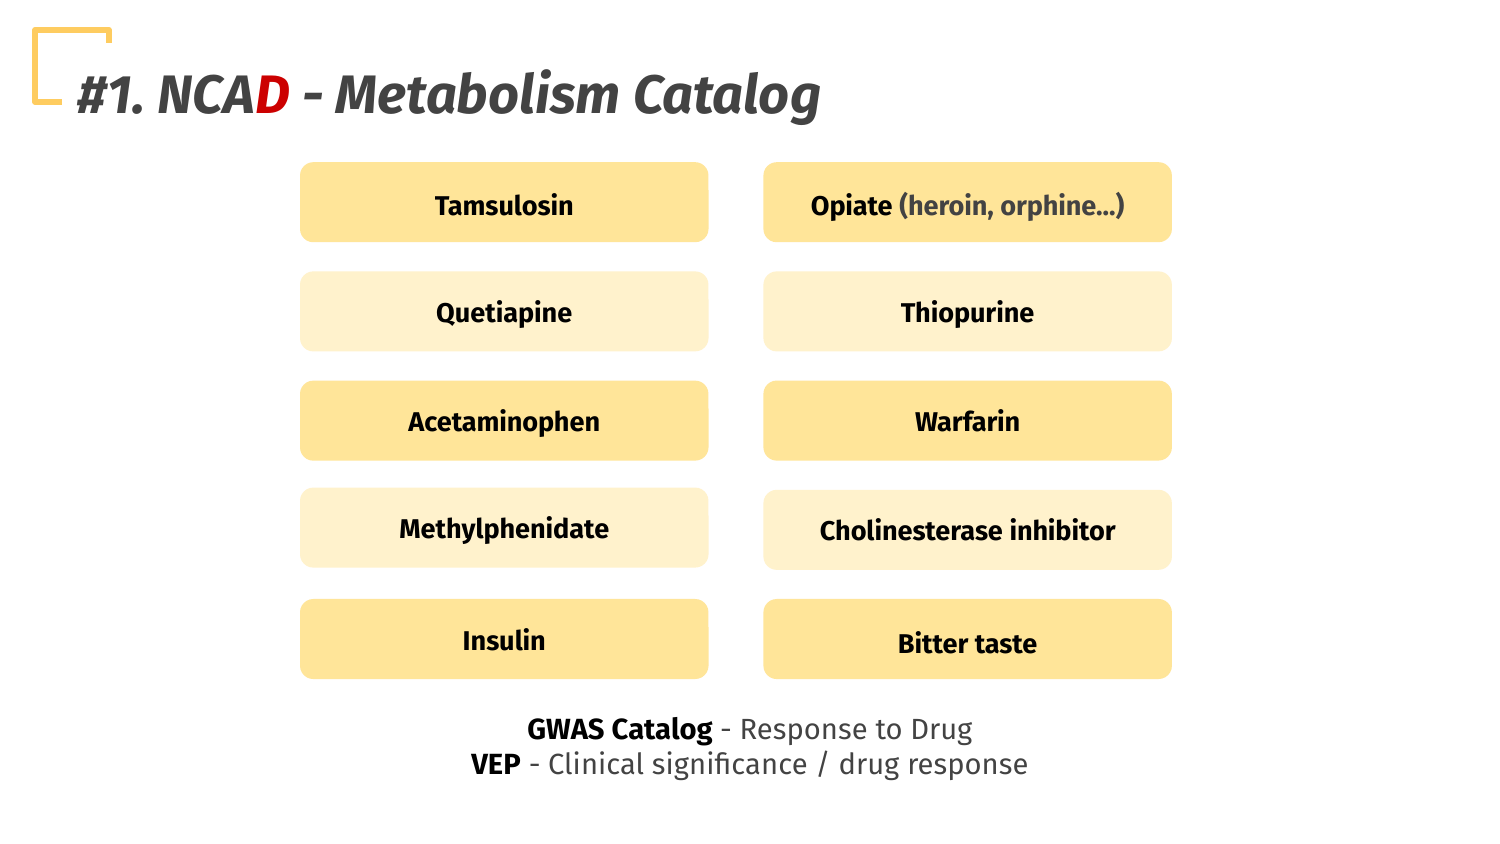

#1. NCAD - Metabolism Catalog
Tamsulosin
Opiate (heroin, orphine...)
Quetiapine
Thiopurine
Warfarin
Acetaminophen
Methylphenidate
Cholinesterase inhibitor
Bitter taste
Insulin
GWAS Catalog - Response to Drug
VEP - Clinical significance / drug response